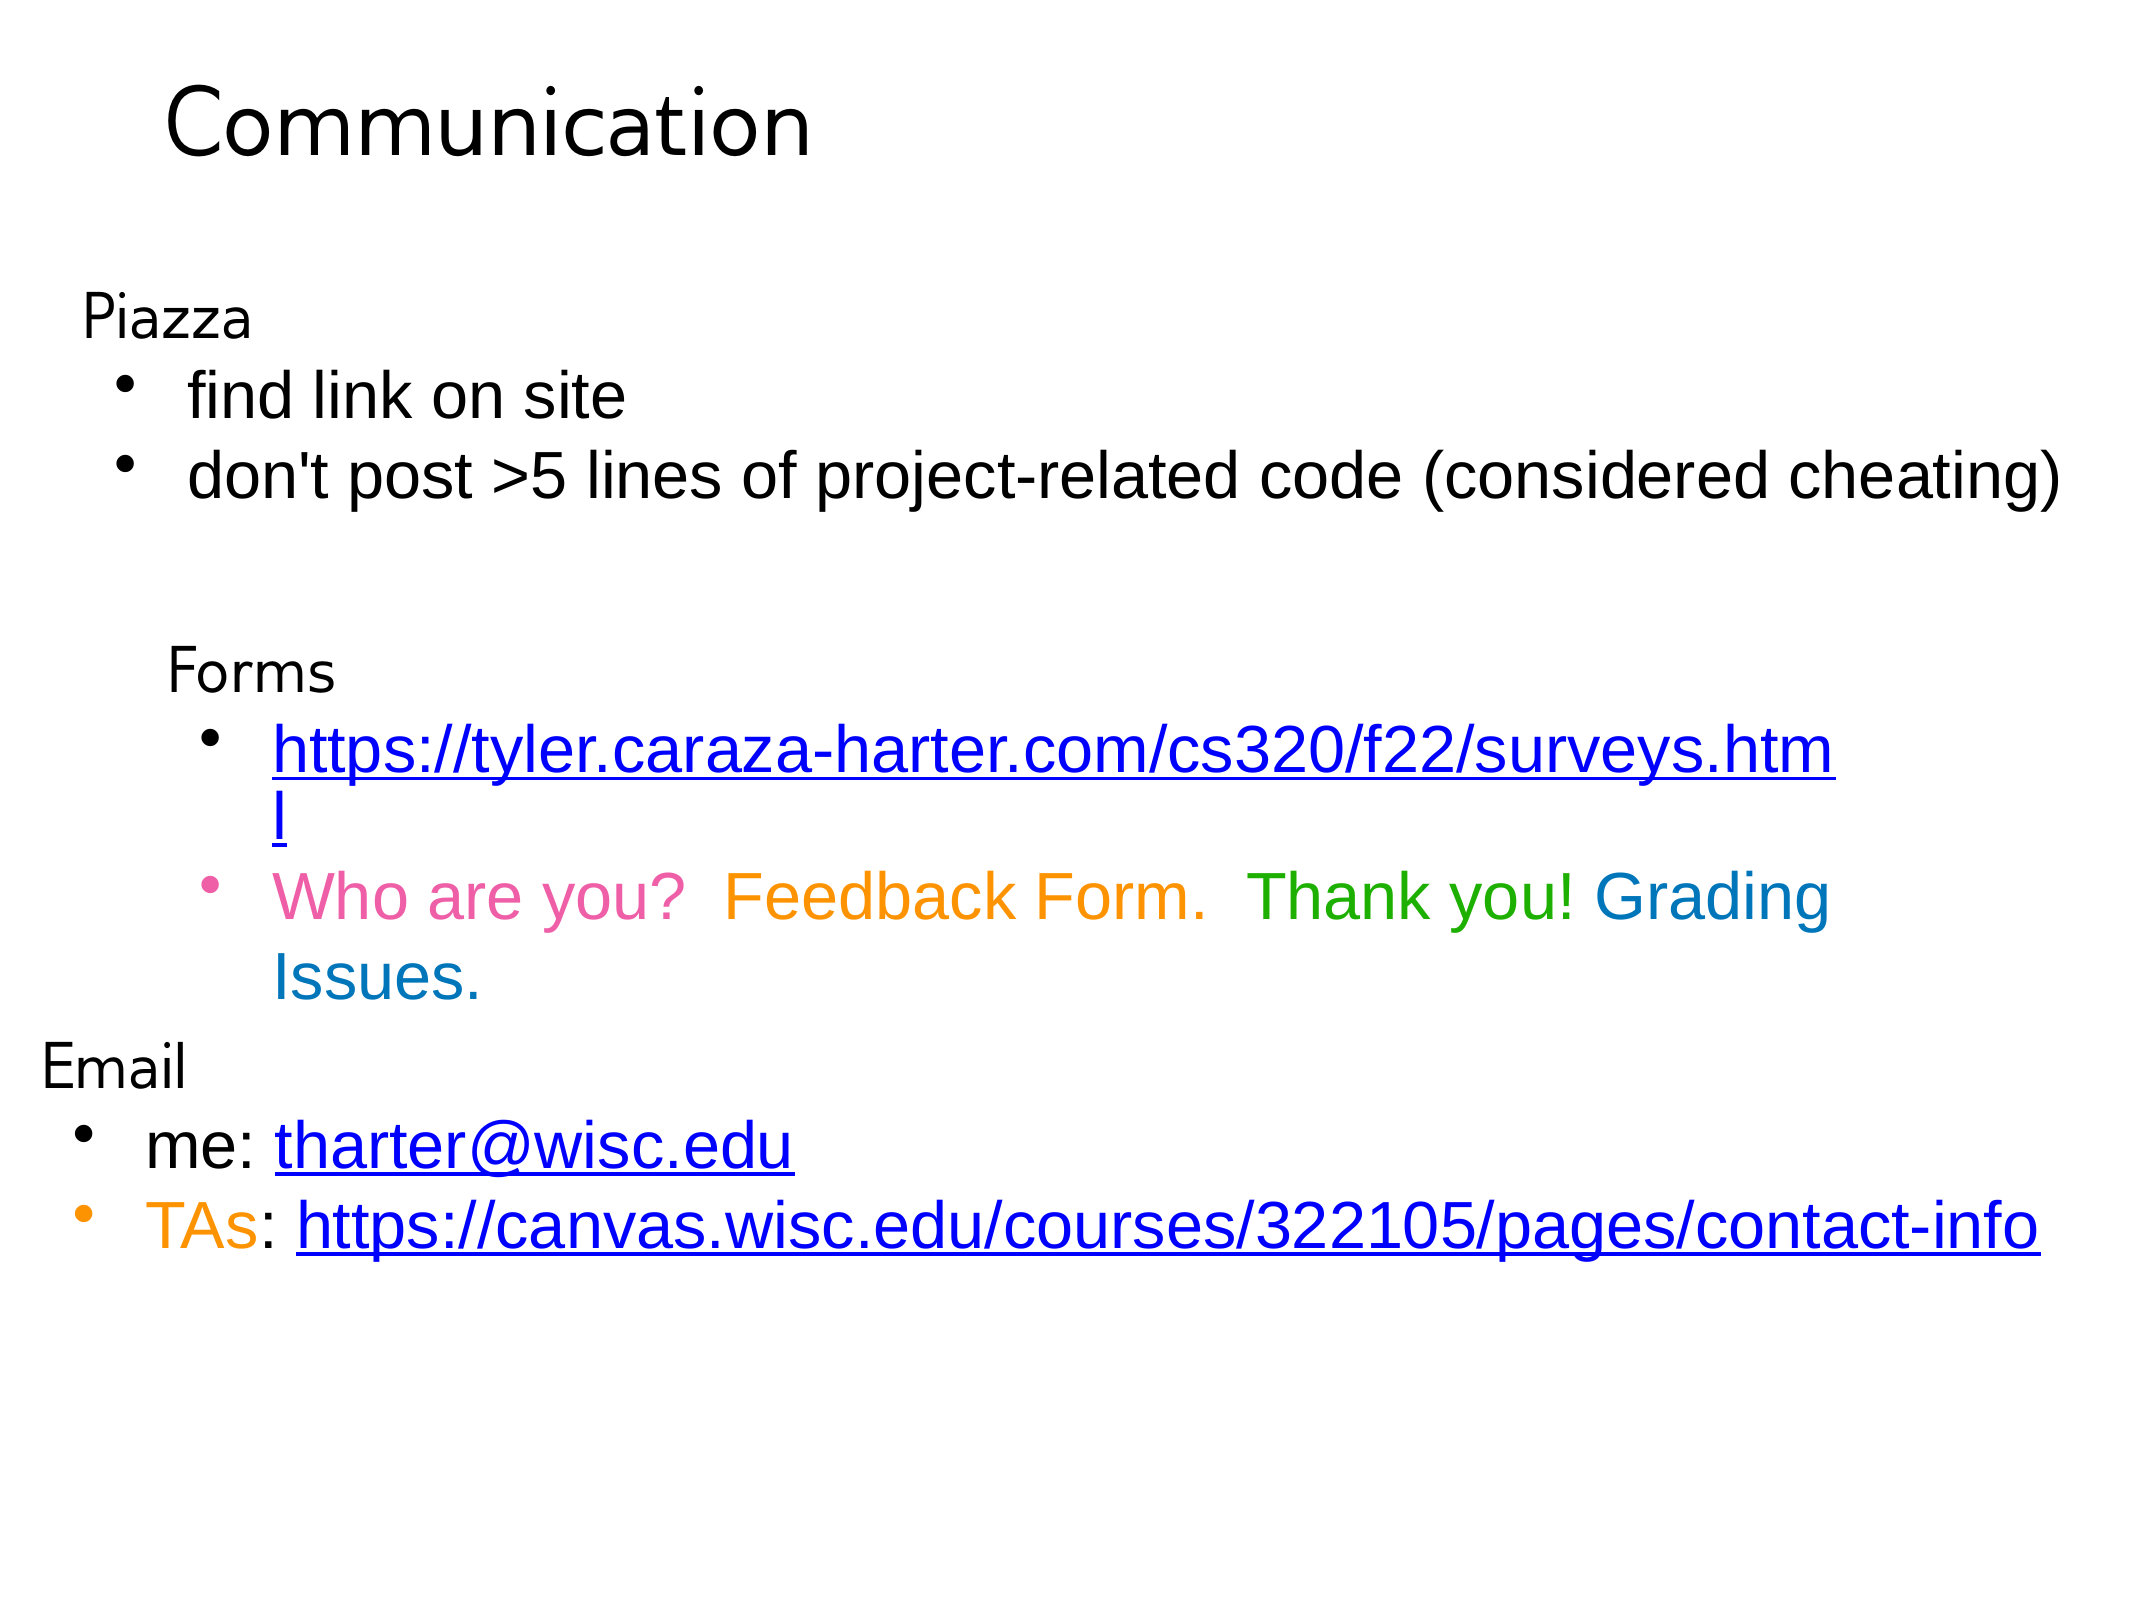

# Communication
Piazza
find link on site
don't post >5 lines of project-related code (considered cheating)
Forms
https://tyler.caraza-harter.com/cs320/f22/surveys.html
Who are you?  Feedback Form.  Thank you! Grading Issues.
Email
me: tharter@wisc.edu
TAs: https://canvas.wisc.edu/courses/322105/pages/contact-info